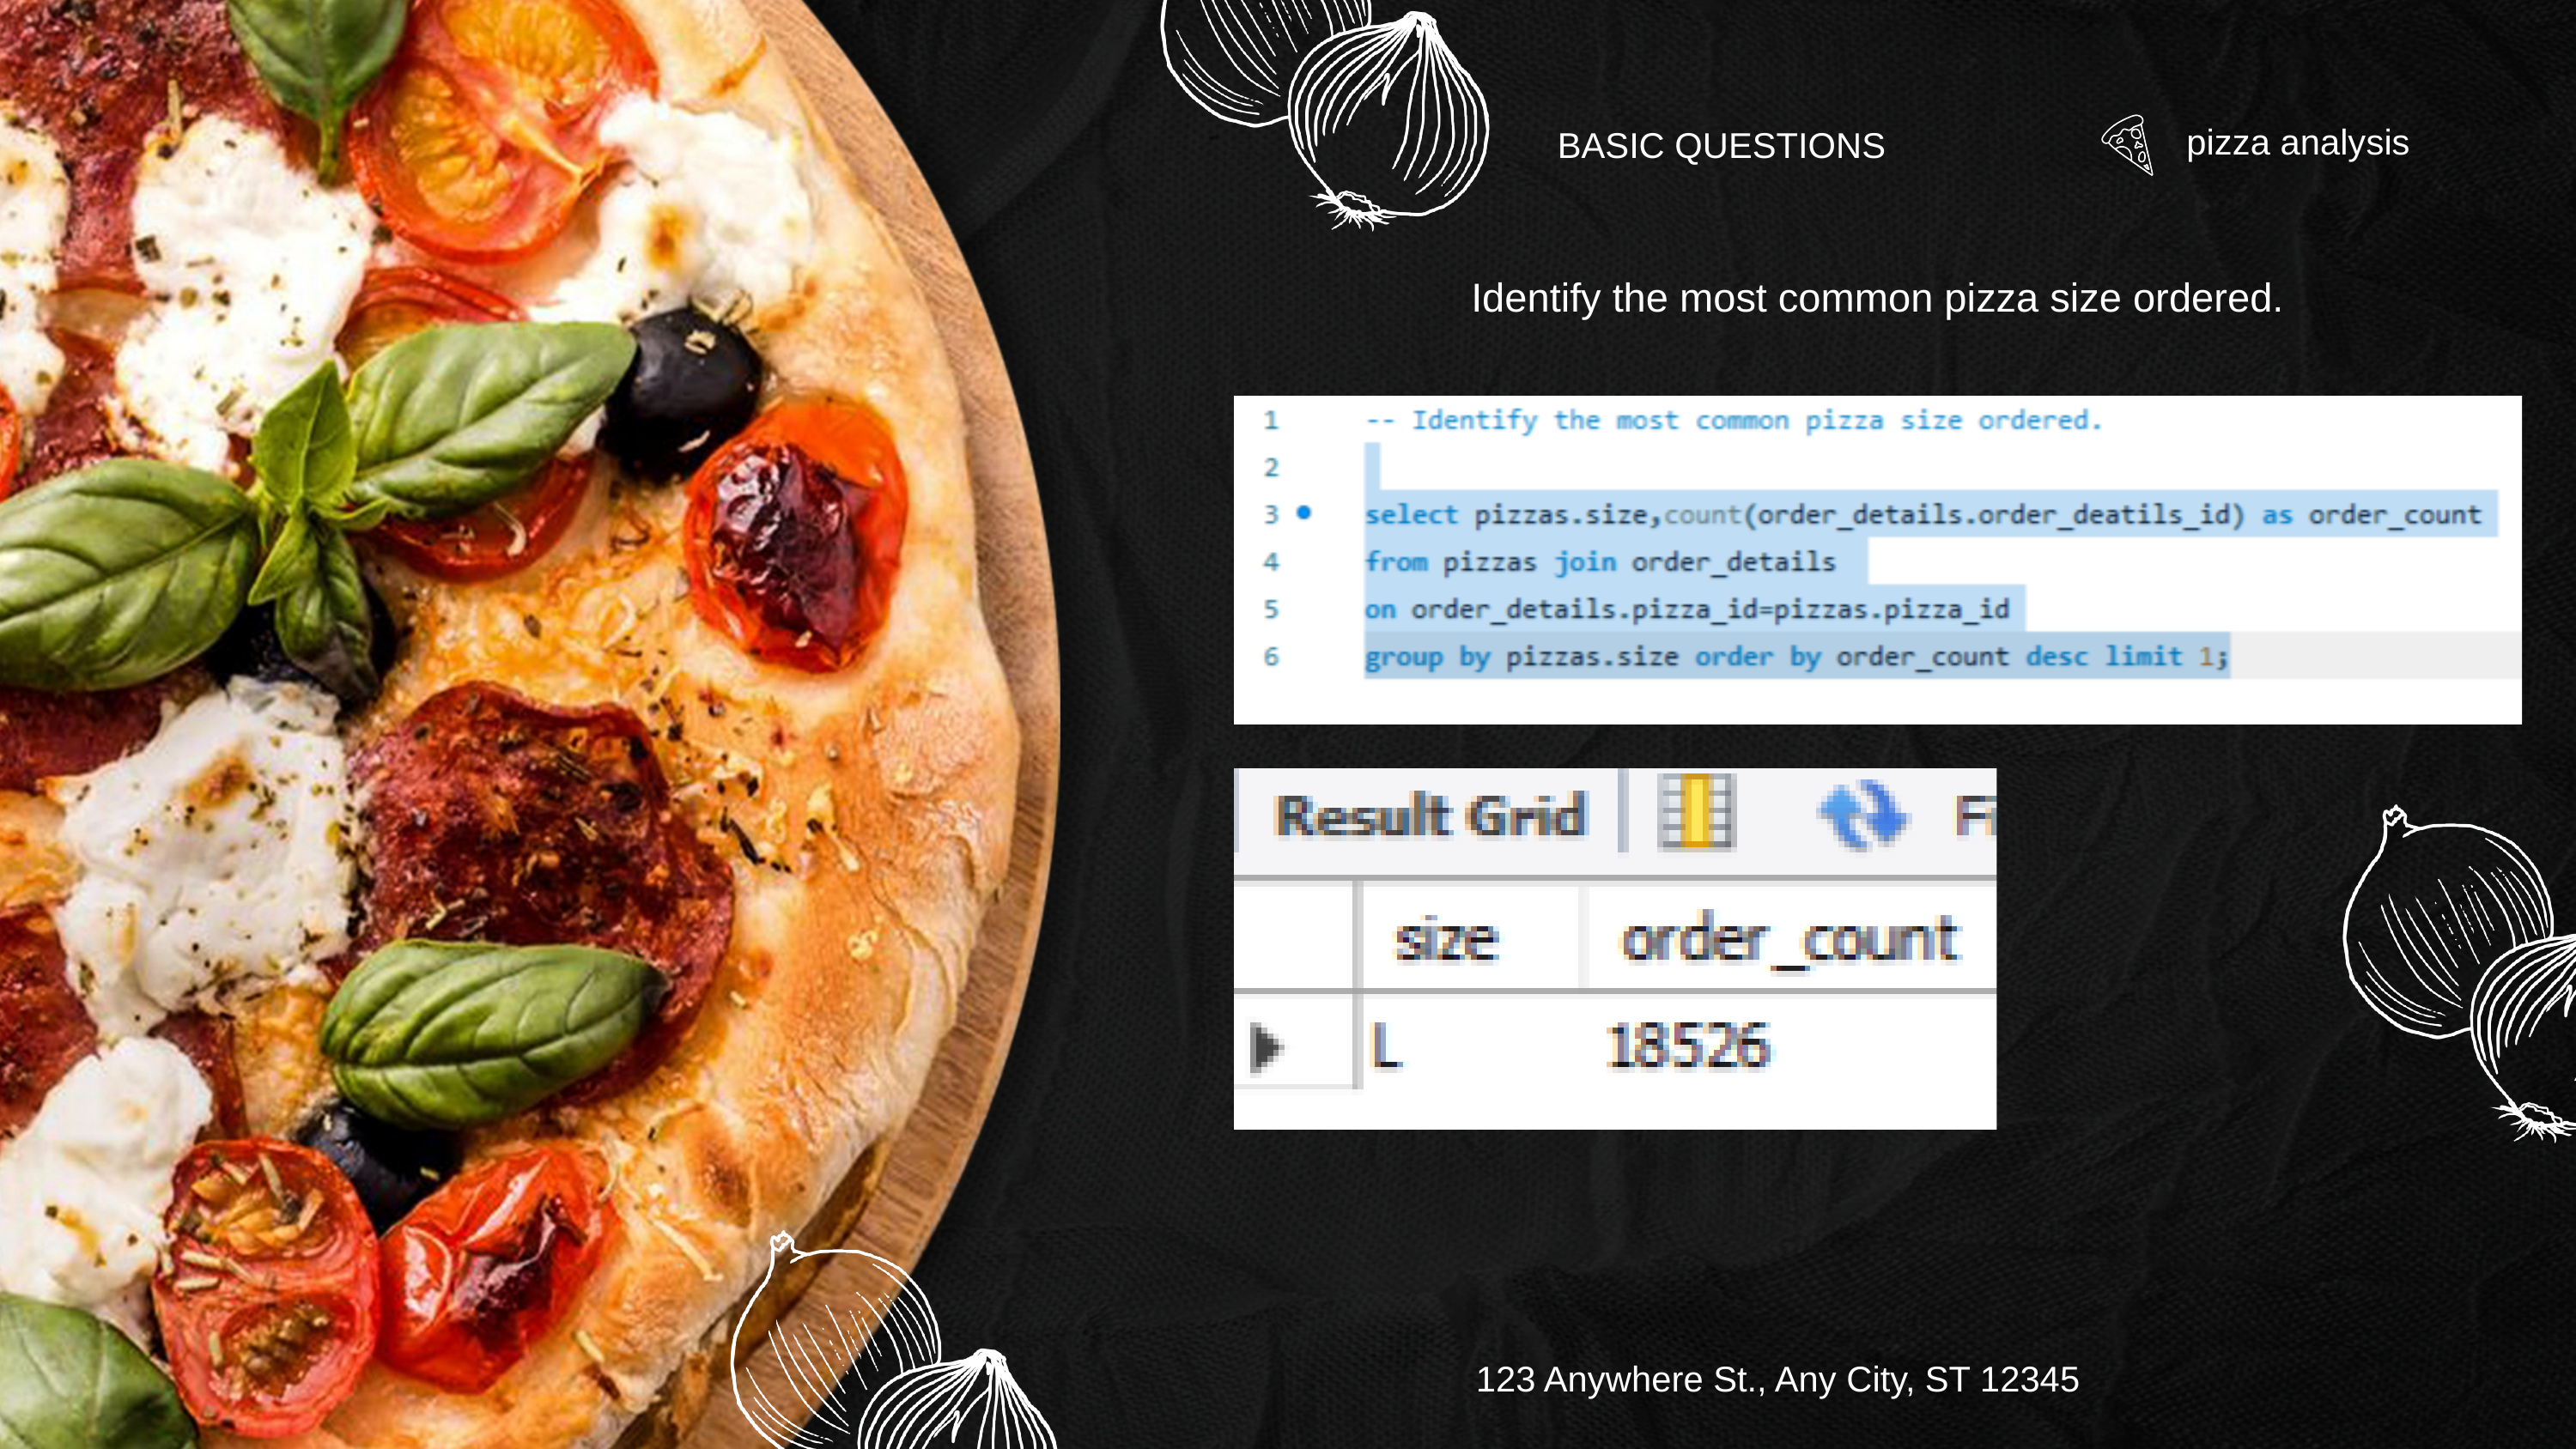

BASIC QUESTIONS
pizza analysis
Identify the most common pizza size ordered.

123 Anywhere St., Any City, ST 12345